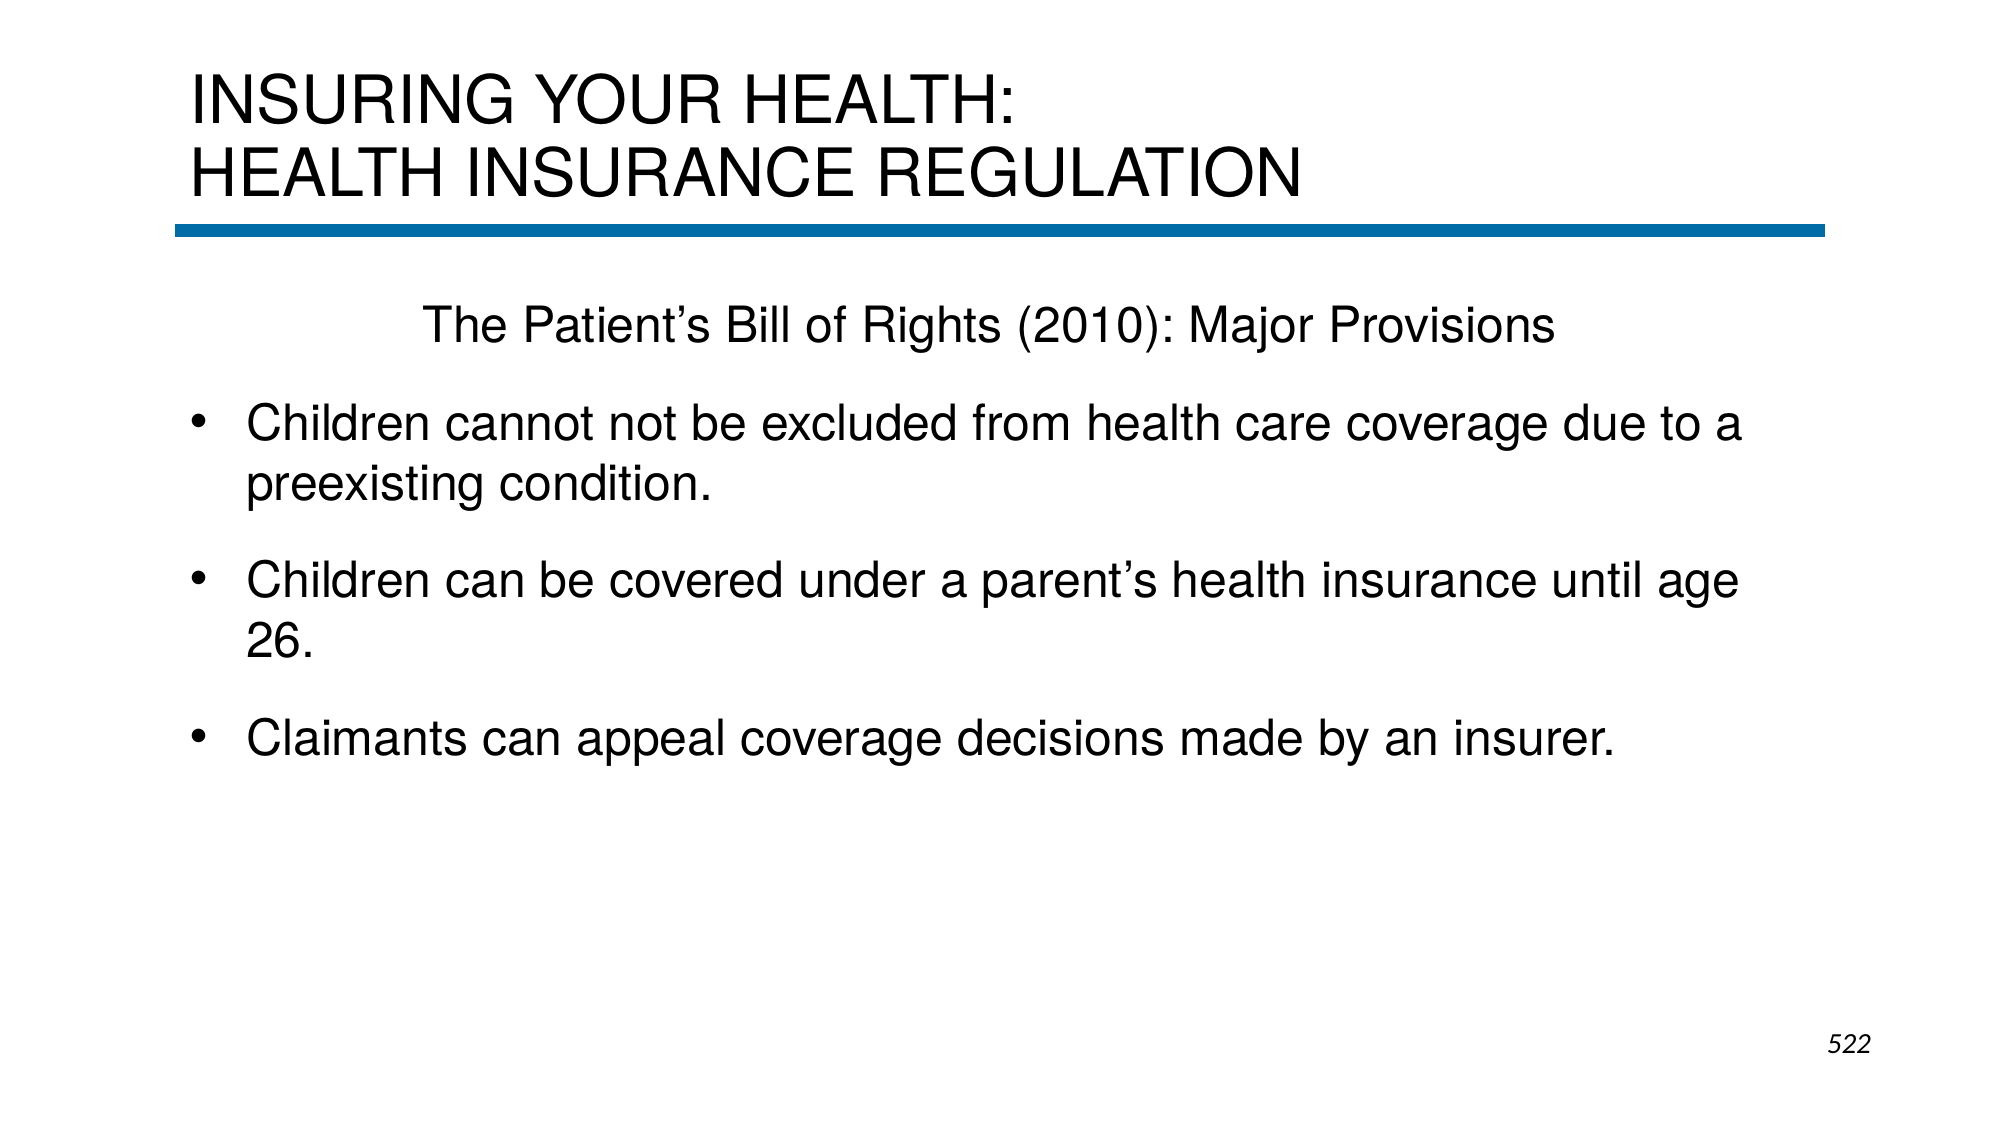

# Insuring Your Health: health insurance regulation
The Patient’s Bill of Rights (2010): Major Provisions
Children cannot not be excluded from health care coverage due to a preexisting condition.
Children can be covered under a parent’s health insurance until age 26.
Claimants can appeal coverage decisions made by an insurer.

1-522